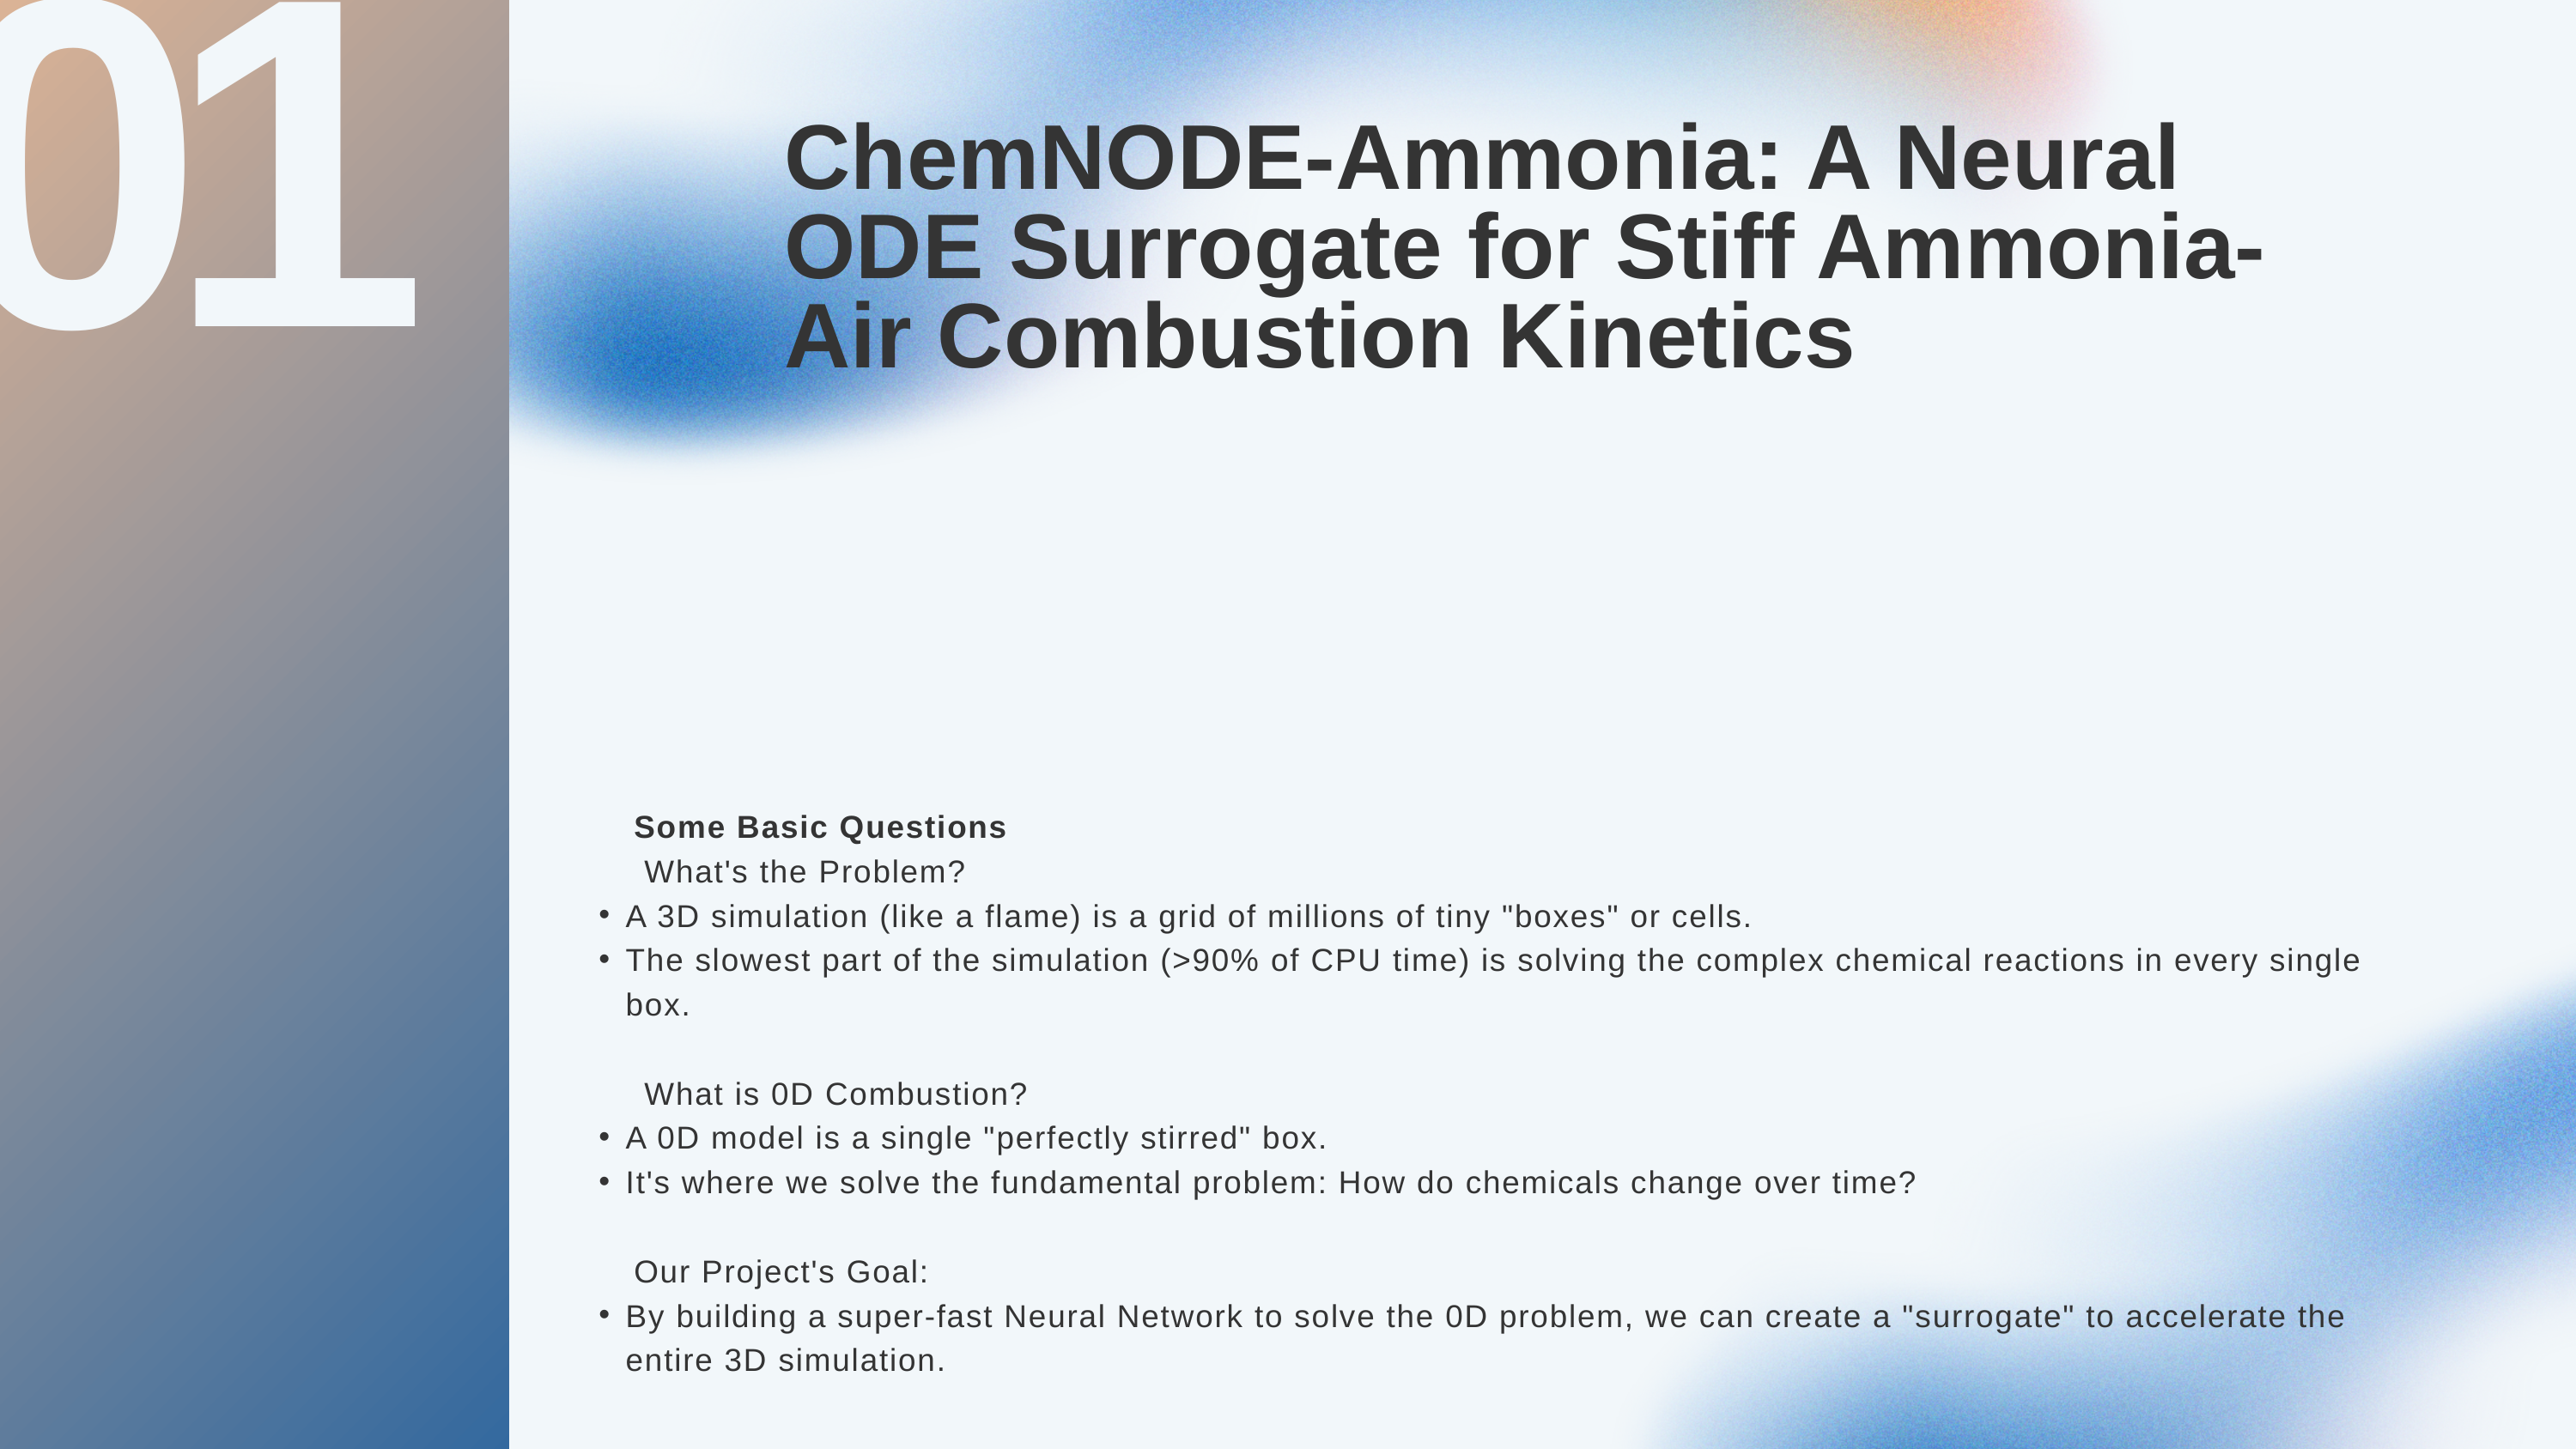

01
ChemNODE-Ammonia: A Neural ODE Surrogate for Stiff Ammonia-Air Combustion Kinetics
      Some Basic Questions
       What's the Problem?
A 3D simulation (like a flame) is a grid of millions of tiny "boxes" or cells.
The slowest part of the simulation (>90% of CPU time) is solving the complex chemical reactions in every single box.

       What is 0D Combustion?
A 0D model is a single "perfectly stirred" box.
It's where we solve the fundamental problem: How do chemicals change over time?

      Our Project's Goal:
By building a super-fast Neural Network to solve the 0D problem, we can create a "surrogate" to accelerate the entire 3D simulation.